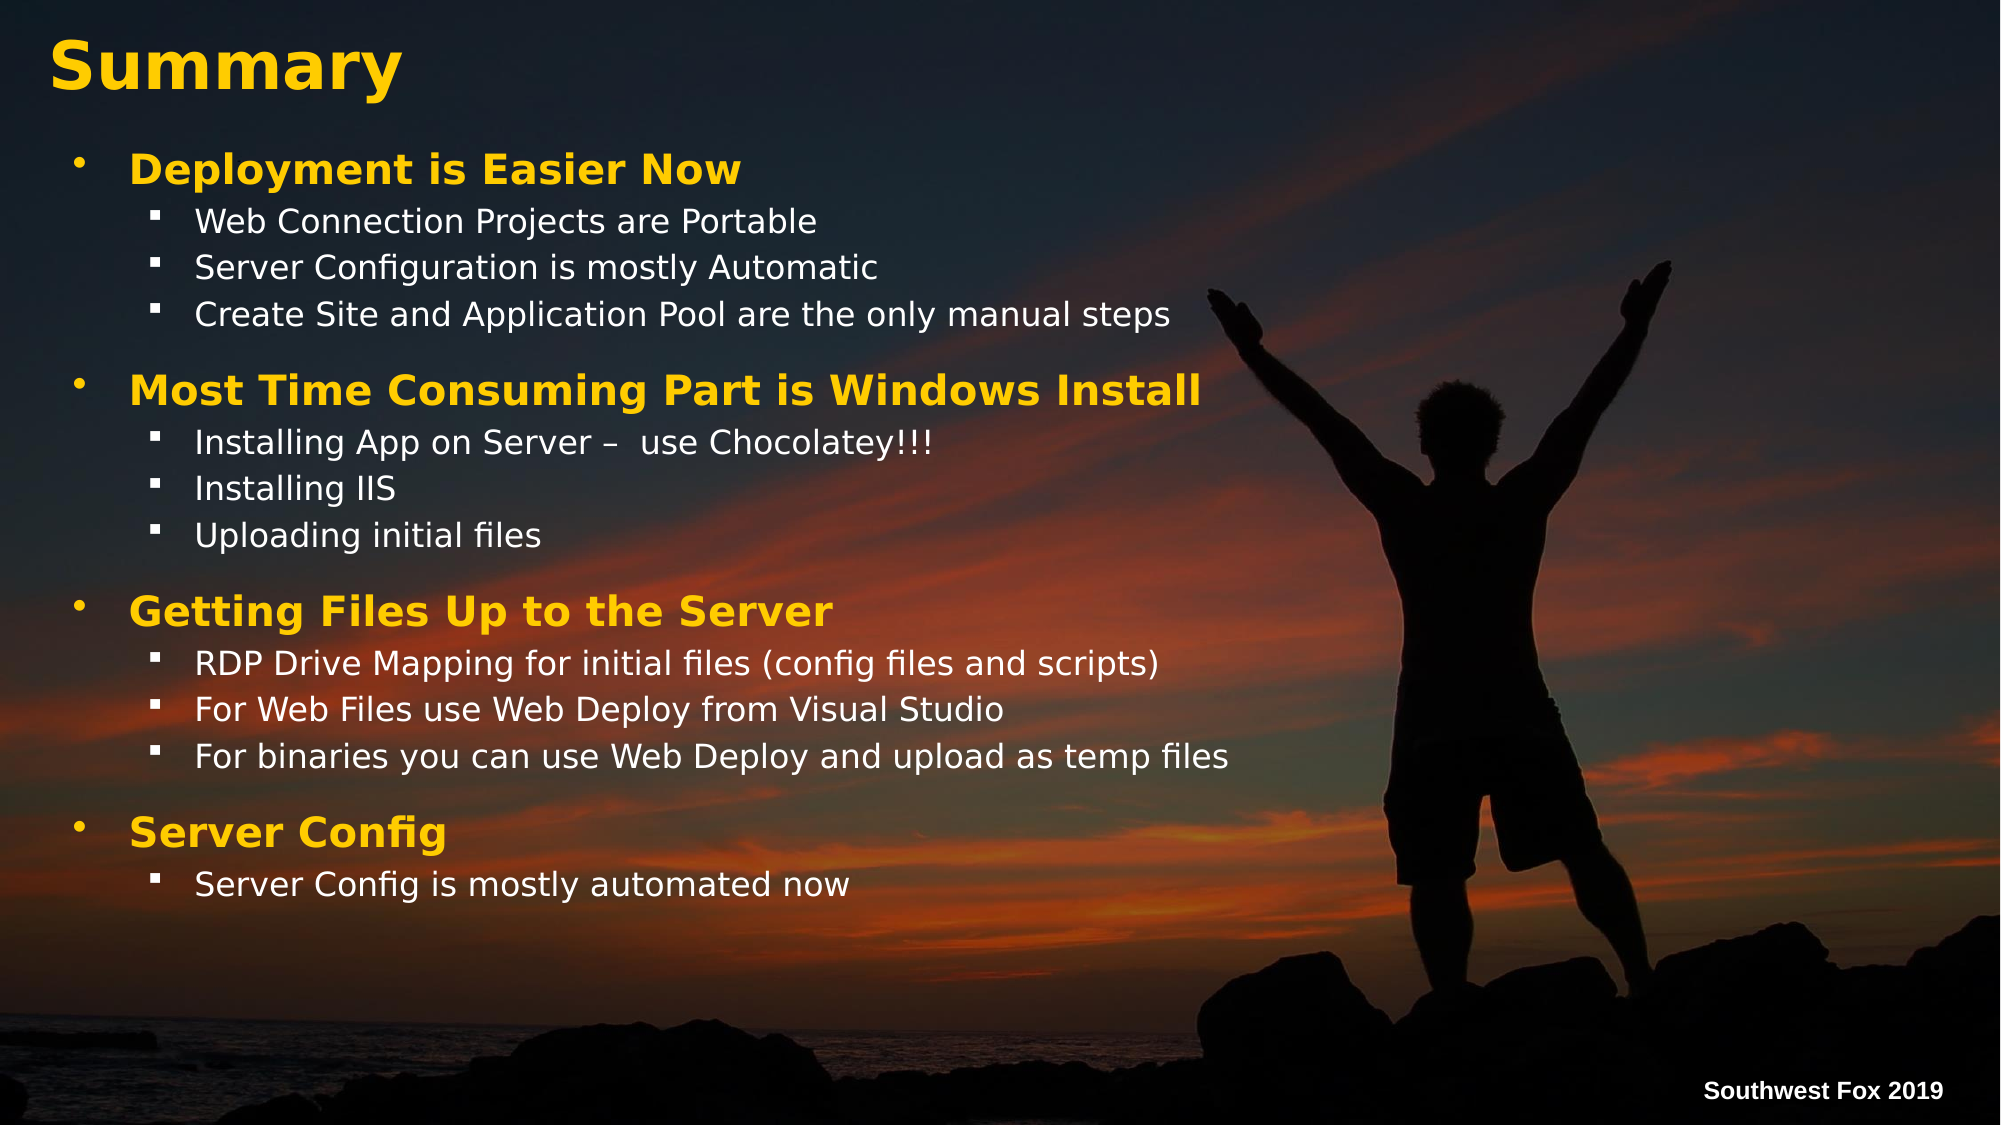

# Summary
Deployment is Easier Now
Web Connection Projects are Portable
Server Configuration is mostly Automatic
Create Site and Application Pool are the only manual steps
Most Time Consuming Part is Windows Install
Installing App on Server –  use Chocolatey!!!
Installing IIS
Uploading initial files
Getting Files Up to the Server
RDP Drive Mapping for initial files (config files and scripts)
For Web Files use Web Deploy from Visual Studio
For binaries you can use Web Deploy and upload as temp files
Server Config
Server Config is mostly automated now